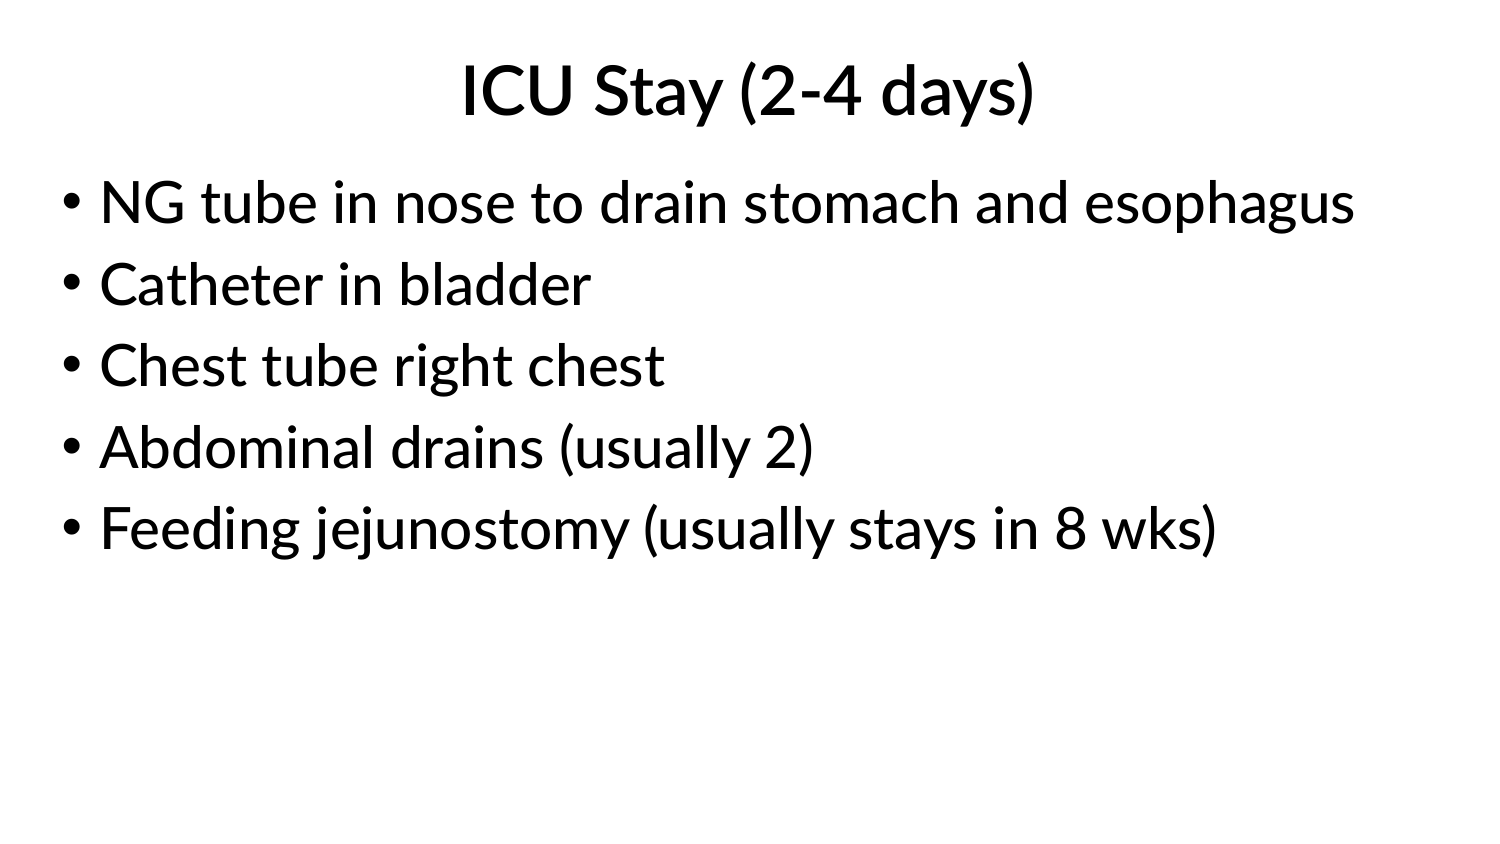

# ICU Stay (2-4 days)
NG tube in nose to drain stomach and esophagus
Catheter in bladder
Chest tube right chest
Abdominal drains (usually 2)
Feeding jejunostomy (usually stays in 8 wks)